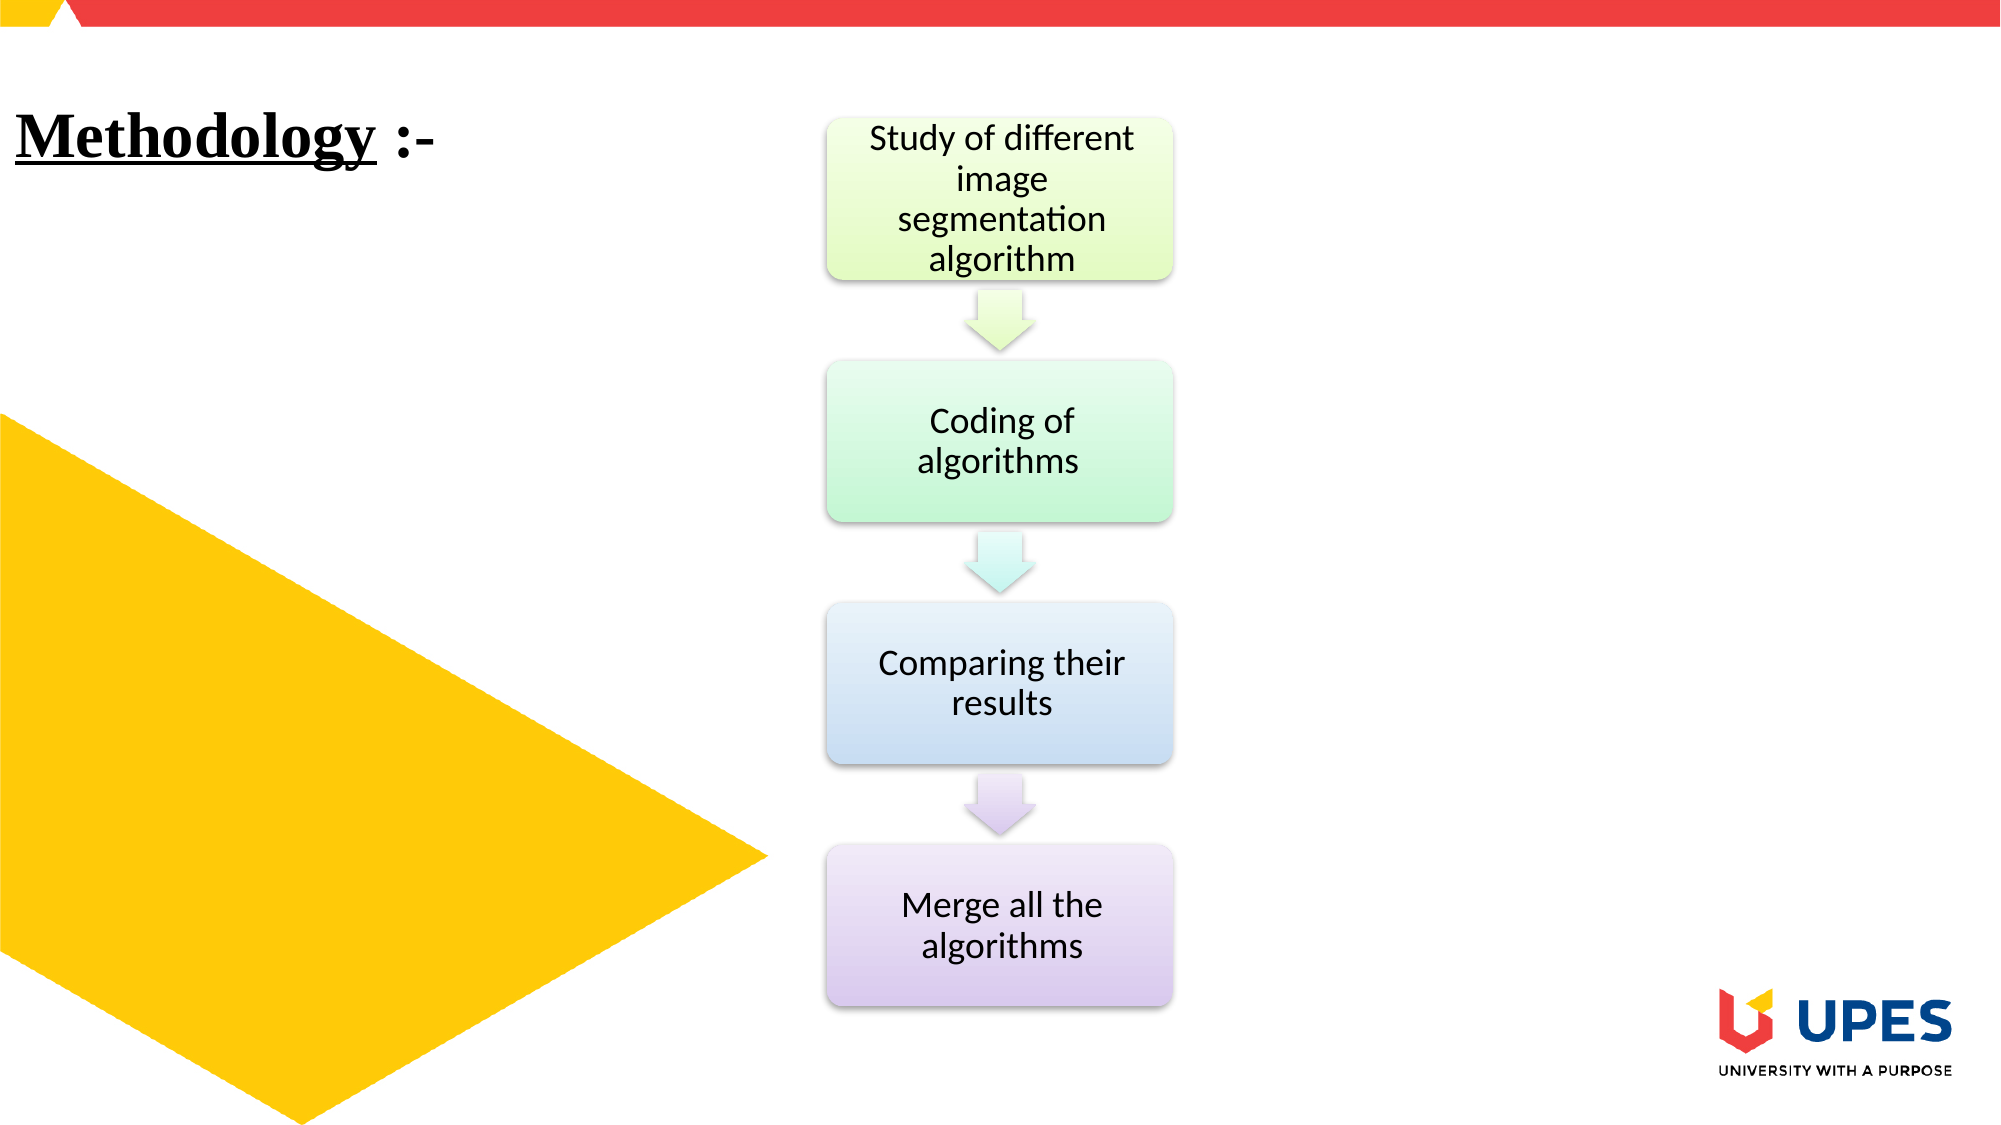

# Methodology :-
Study of different image segmentation algorithm

Coding of algorithms

Comparing their results

Merge all the algorithms